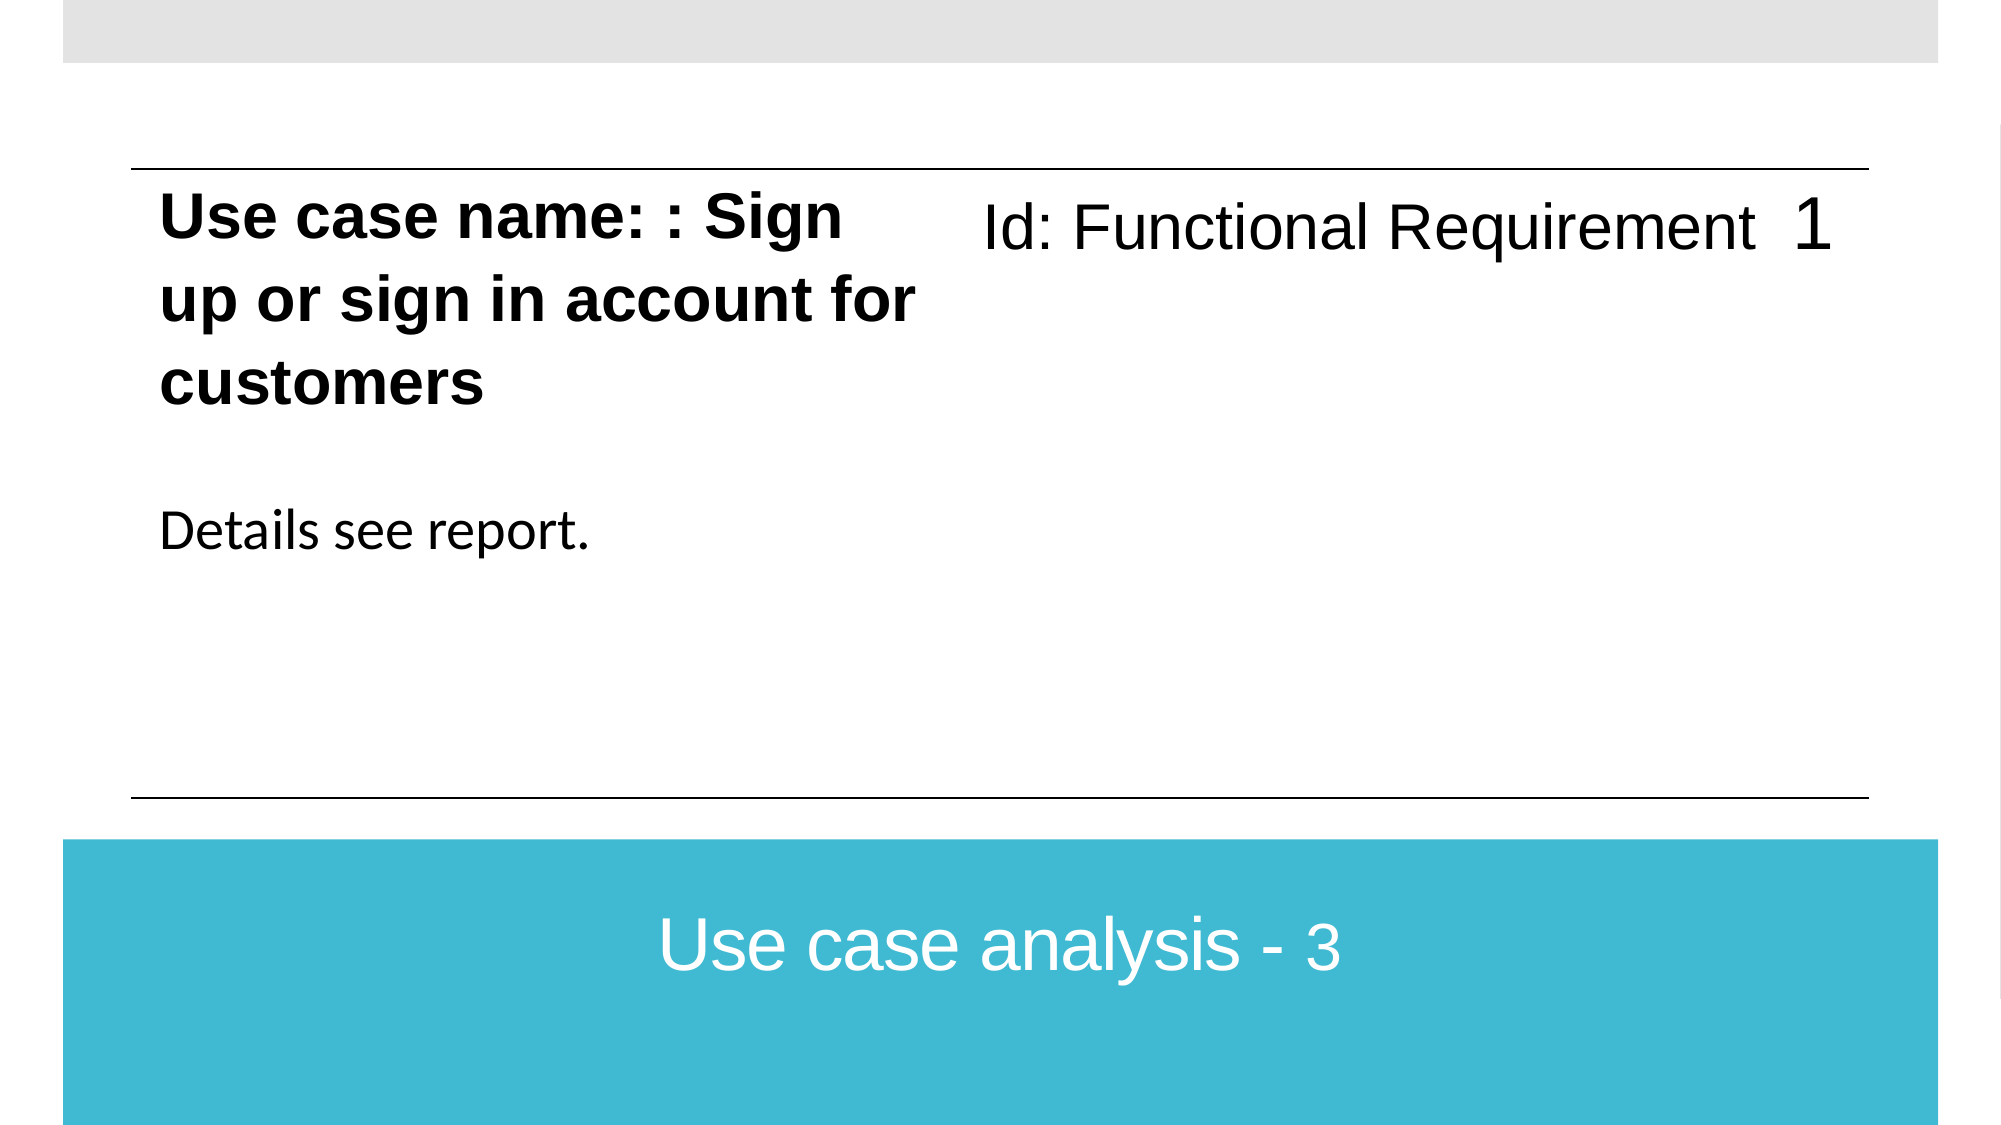

| Use case name: : Sign up or sign in account for customers | Id: Functional Requirement 1 |
| --- | --- |
| Details see report. |  |
|  |  |
|  |  |
# Use case analysis - 3